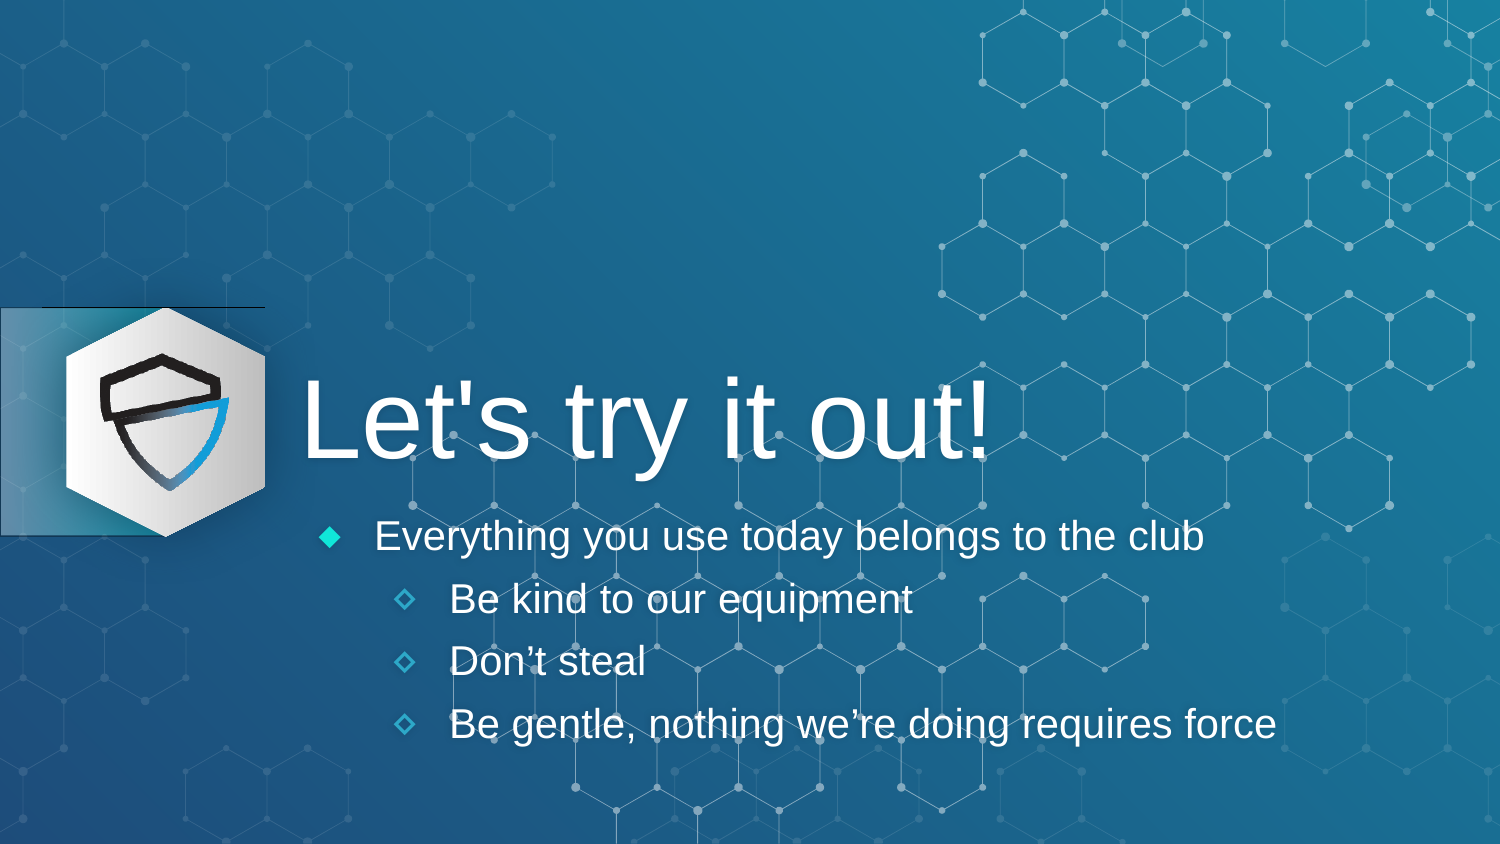

# Let's try it out!
Everything you use today belongs to the club
Be kind to our equipment
Don’t steal
Be gentle, nothing we’re doing requires force